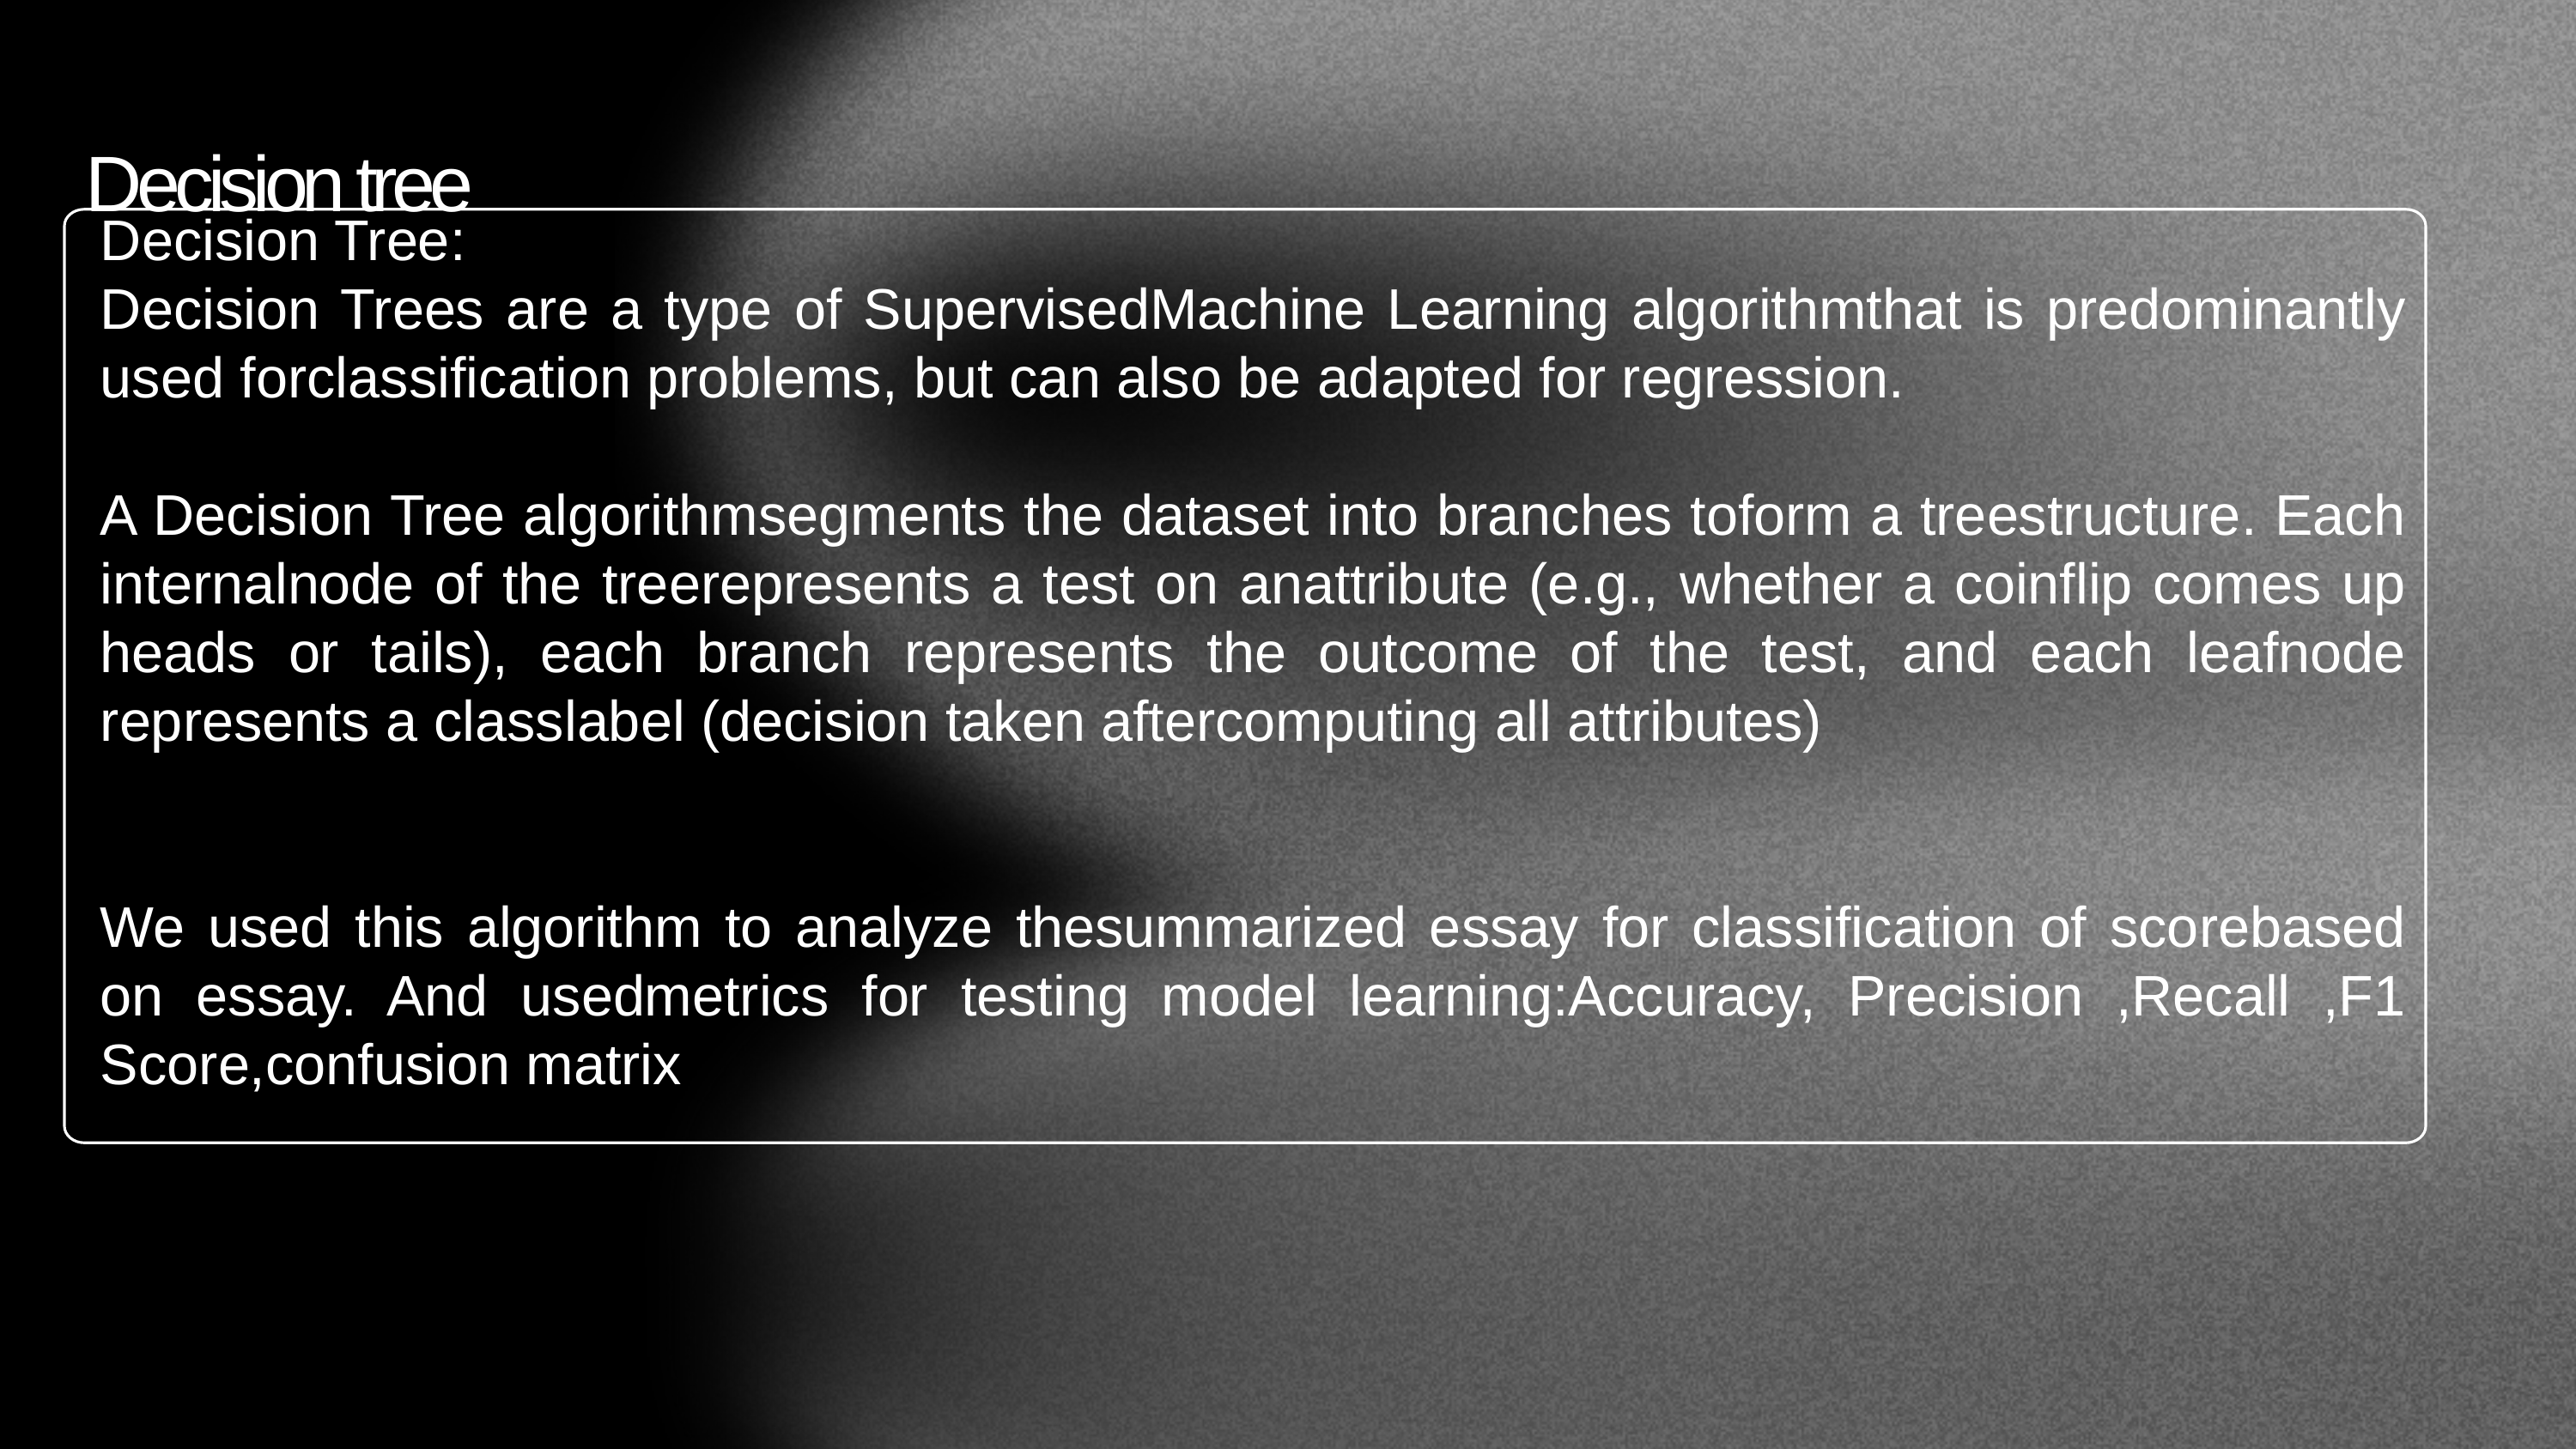

CSCE 5300
CSCE 5300
Decision tree
Decision Tree:
Decision Trees are a type of SupervisedMachine Learning algorithmthat is predominantly used forclassification problems, but can also be adapted for regression.

A Decision Tree algorithmsegments the dataset into branches toform a treestructure. Each internalnode of the treerepresents a test on anattribute (e.g., whether a coinflip comes up heads or tails), each branch represents the outcome of the test, and each leafnode represents a classlabel (decision taken aftercomputing all attributes)

We used this algorithm to analyze thesummarized essay for classification of scorebased on essay. And usedmetrics for testing model learning:Accuracy, Precision ,Recall ,F1 Score,confusion matrix